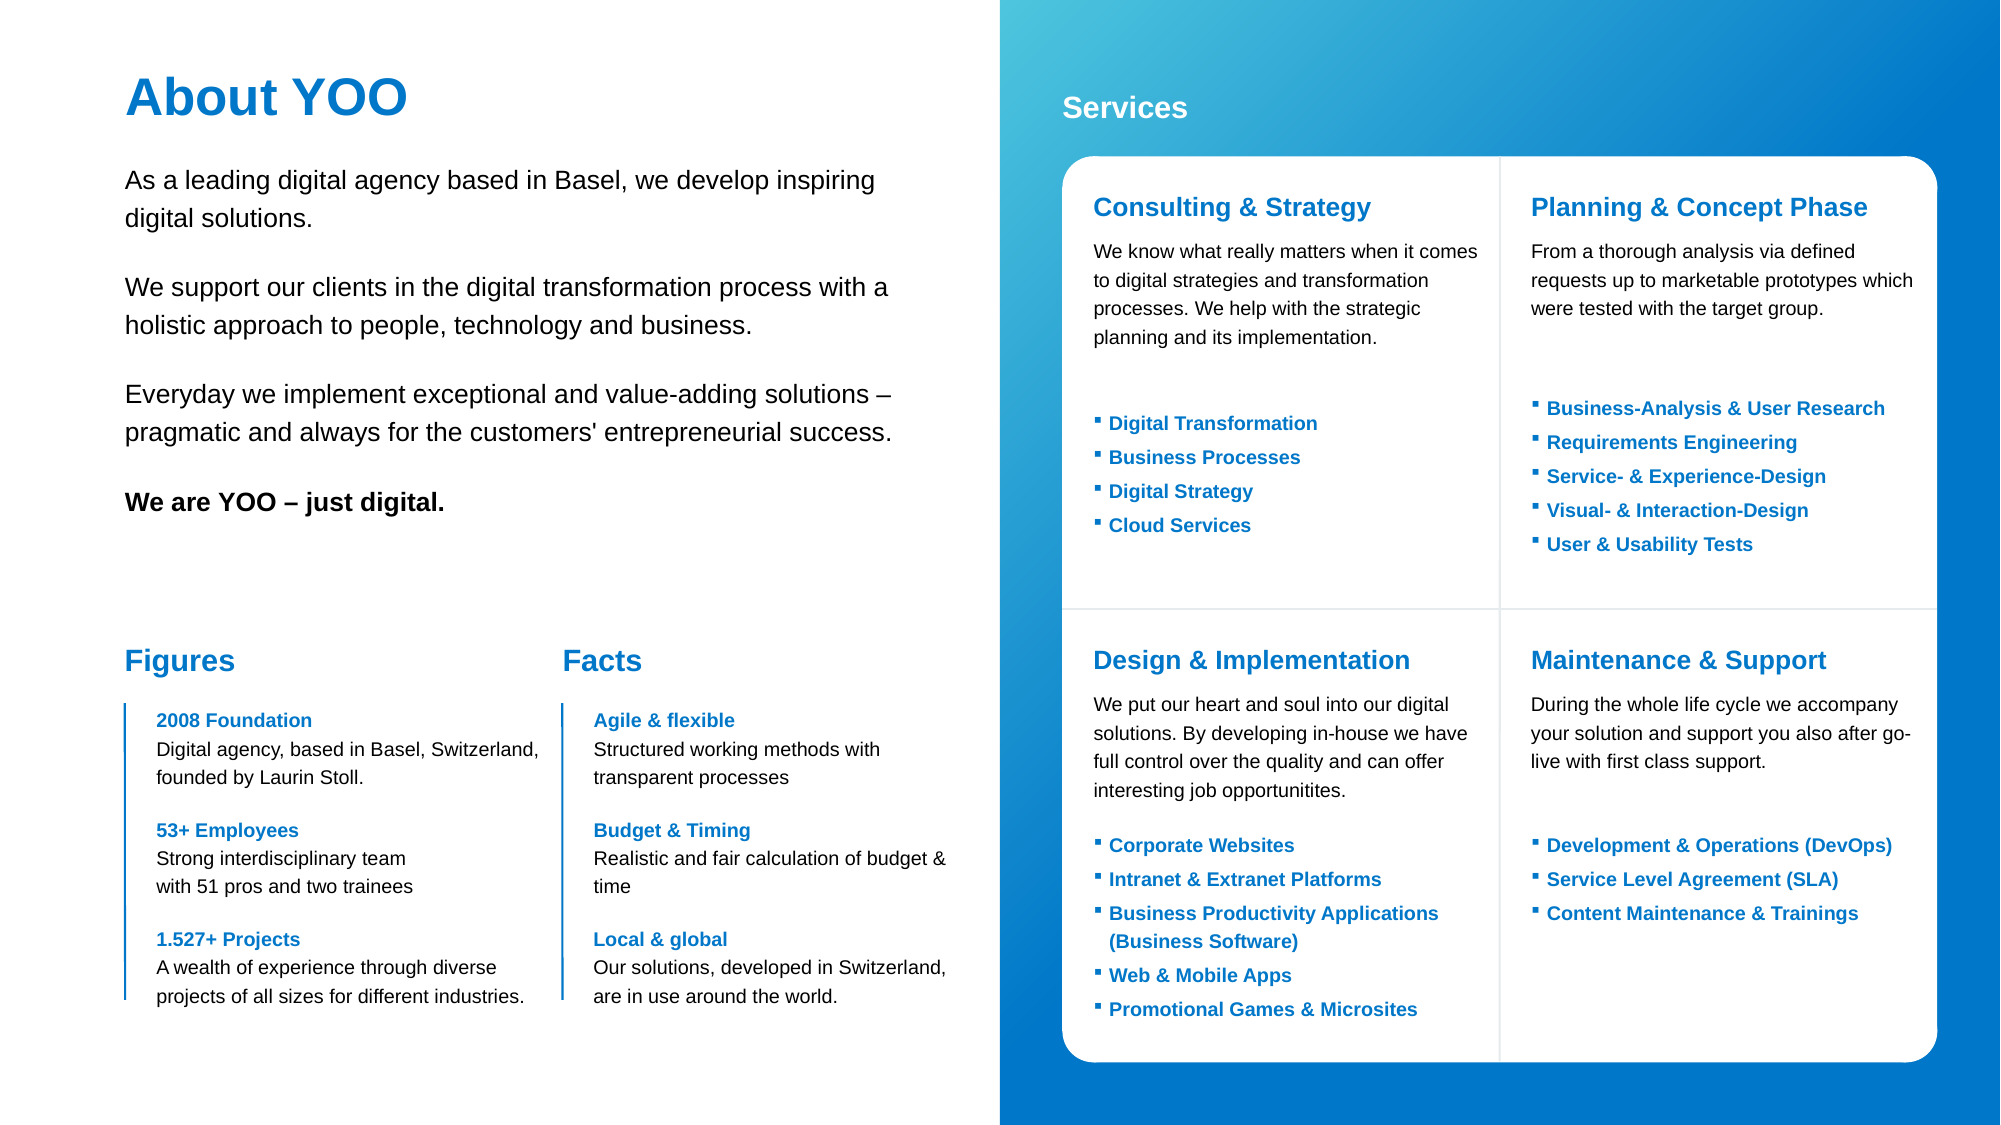

About YOO
Services

As a leading digital agency based in Basel, we develop inspiring digital solutions.
We support our clients in the digital transformation process with a holistic approach to people, technology and business.
Everyday we implement exceptional and value-adding solutions – pragmatic and always for the customers' entrepreneurial success.
We are YOO – just digital.
Consulting & Strategy
Planning & Concept Phase
We know what really matters when it comes to digital strategies and transformation processes. We help with the strategic planning and its implementation.
From a thorough analysis via defined requests up to marketable prototypes which were tested with the target group.
Business-Analysis & User Research
Requirements Engineering
Service- & Experience-Design
Visual- & Interaction-Design
User & Usability Tests
Digital Transformation
Business Processes
Digital Strategy
Cloud Services
Figures
Facts
Design & Implementation
Maintenance & Support
We put our heart and soul into our digital solutions. By developing in-house we have full control over the quality and can offer interesting job opportunitites.
During the whole life cycle we accompany your solution and support you also after go-live with first class support.
Agile & flexible
Structured working methods with transparent processes
2008 Foundation
Digital agency, based in Basel, Switzerland, founded by Laurin Stoll.
53+ Employees
Strong interdisciplinary team
with 51 pros and two trainees
Budget & Timing
Realistic and fair calculation of budget & time
Corporate Websites
Intranet & Extranet Platforms
Business Productivity Applications
(Business Software)
Web & Mobile Apps
Promotional Games & Microsites
Development & Operations (DevOps)
Service Level Agreement (SLA)
Content Maintenance & Trainings
Local & global
Our solutions, developed in Switzerland, are in use around the world.
1.527+ Projects
A wealth of experience through diverse projects of all sizes for different industries.